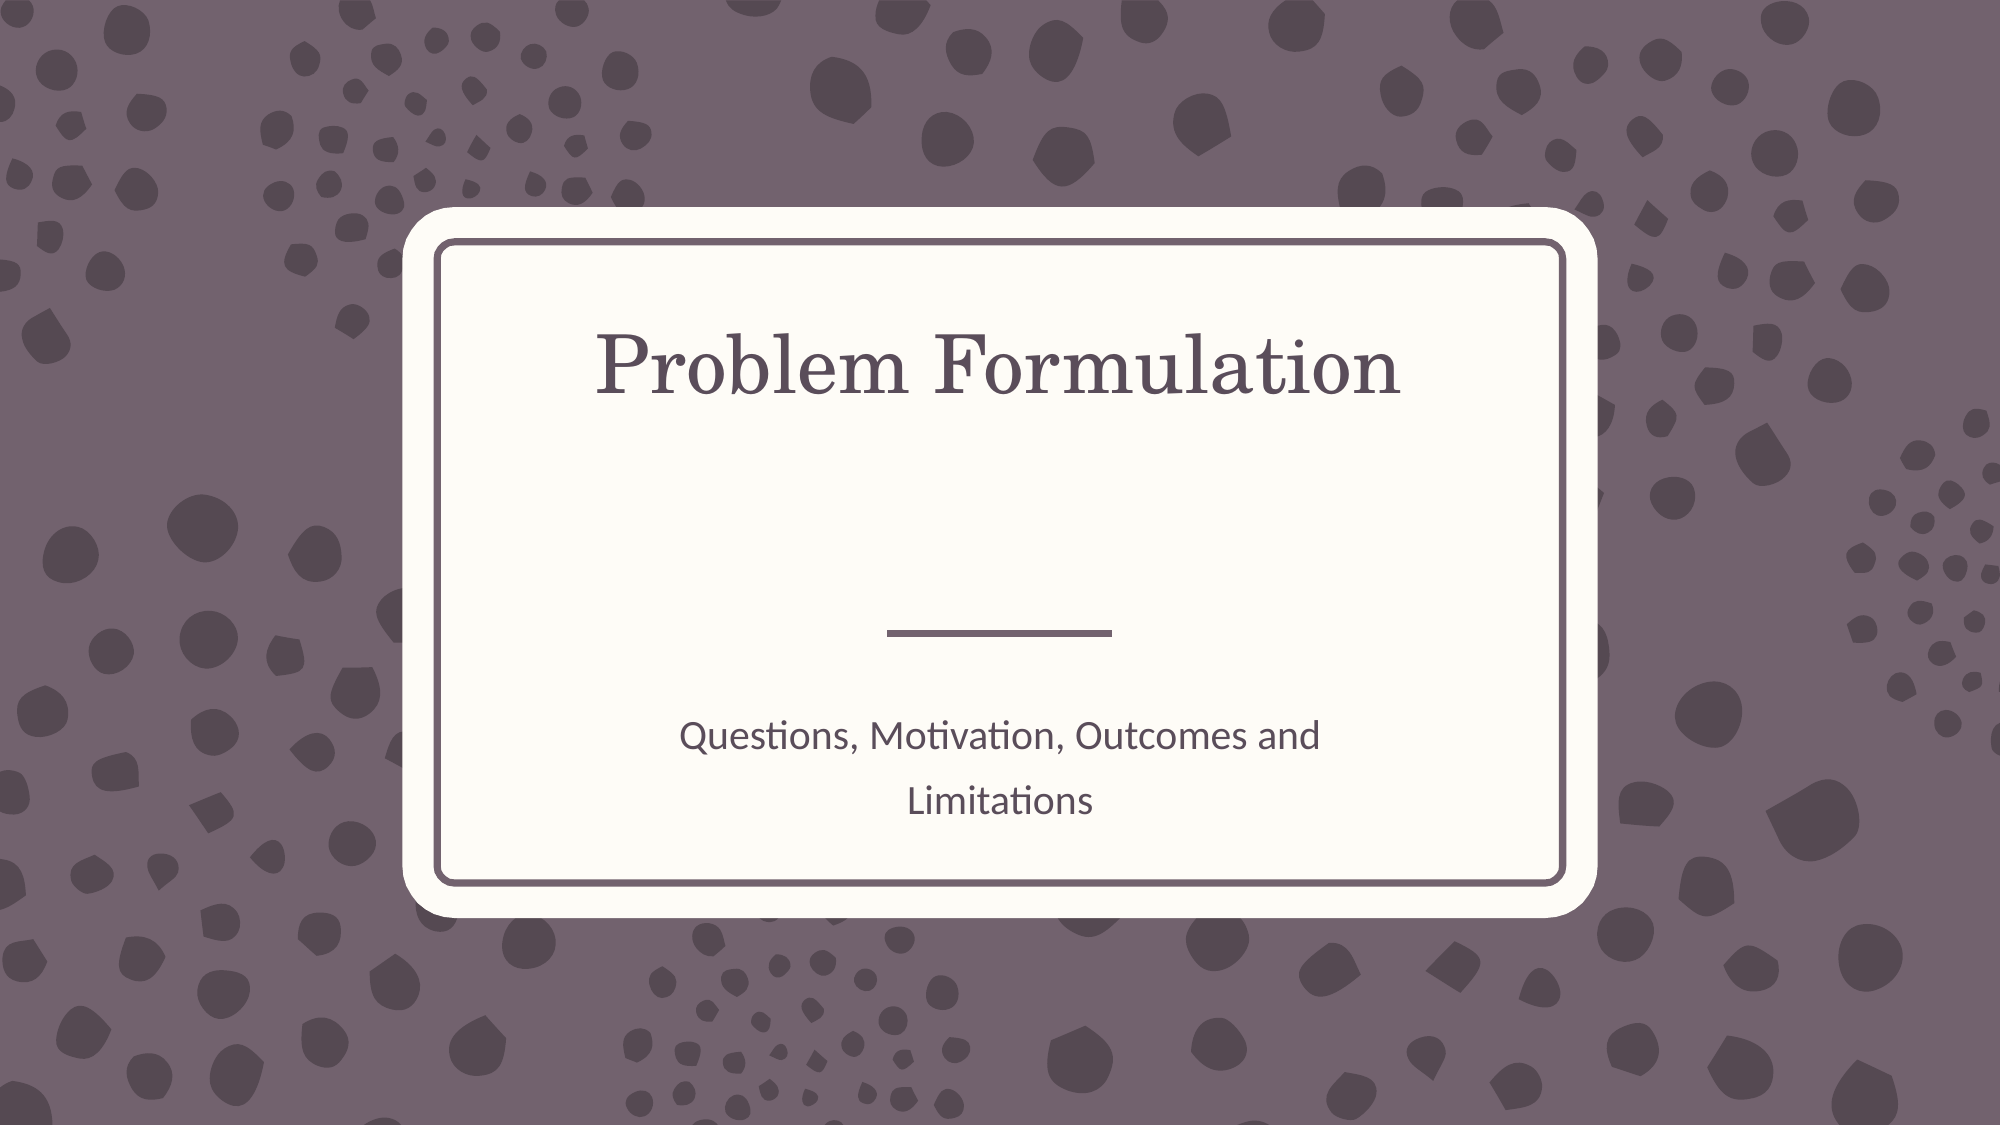

# Problem Formulation
Questions, Motivation, Outcomes and Limitations